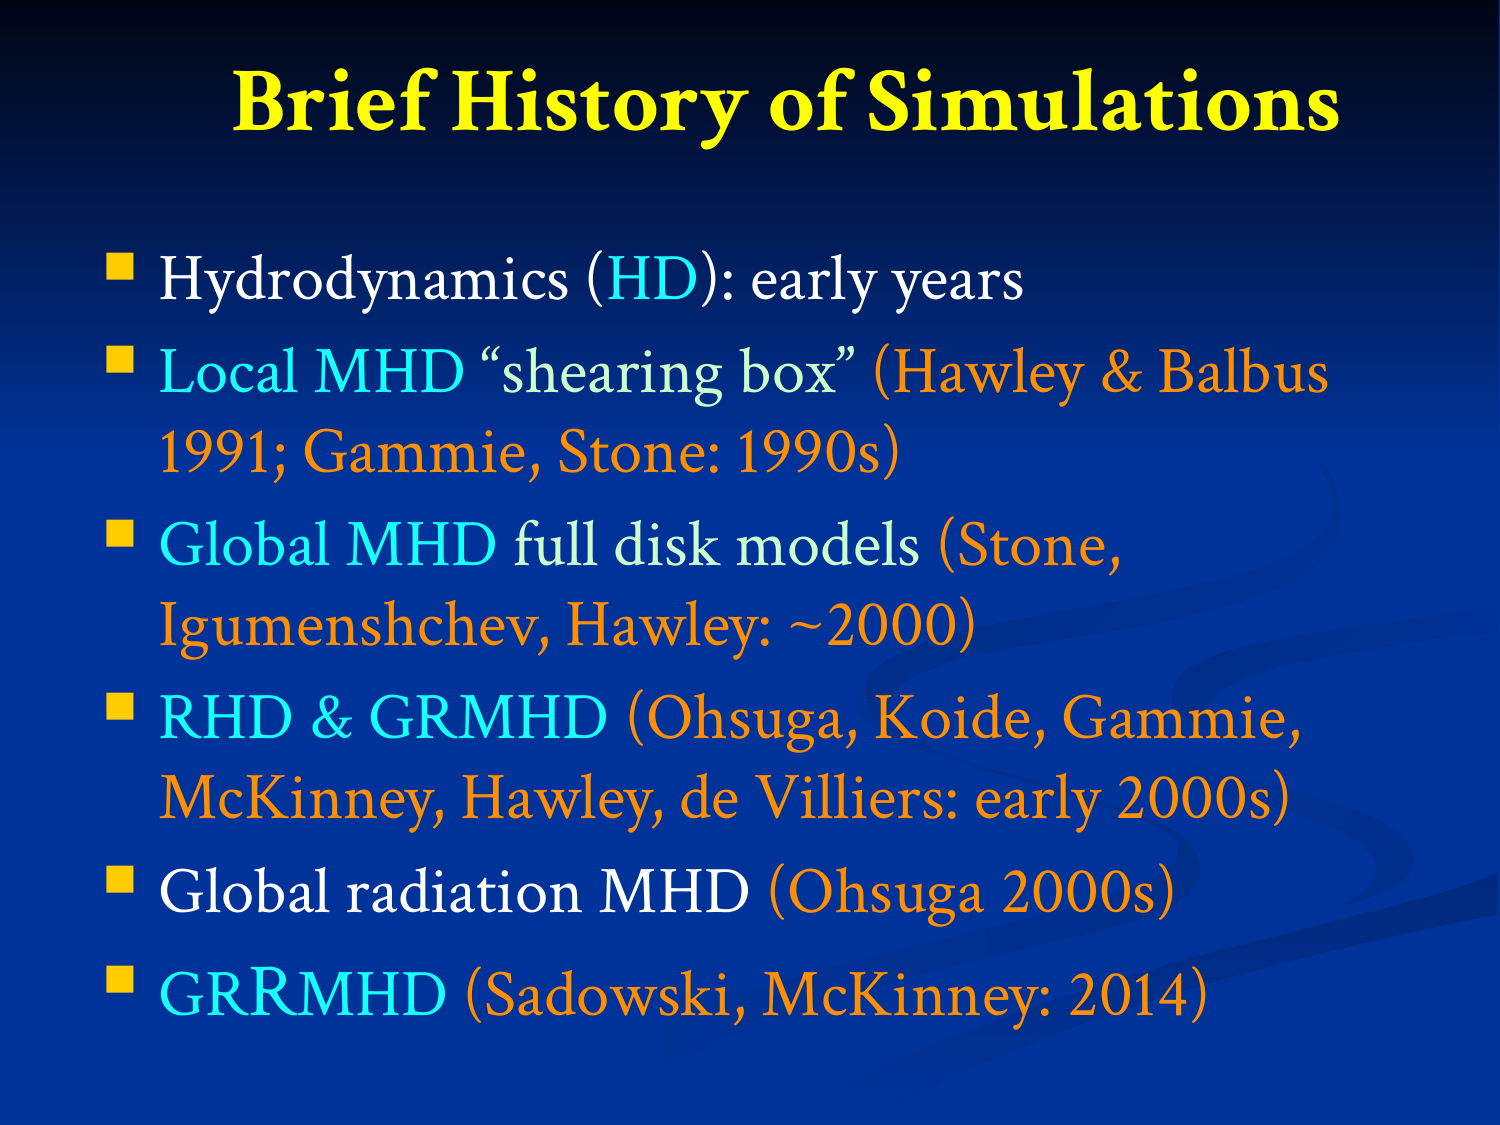

# Brief History of Simulations
Hydrodynamics (HD): early years
Local MHD “shearing box” (Hawley & Balbus 1991; Gammie, Stone: 1990s)
Global MHD full disk models (Stone, Igumenshchev, Hawley: ~2000)
RHD & GRMHD (Ohsuga, Koide, Gammie, McKinney, Hawley, de Villiers: early 2000s)
Global radiation MHD (Ohsuga 2000s)
GRRMHD (Sadowski, McKinney: 2014)